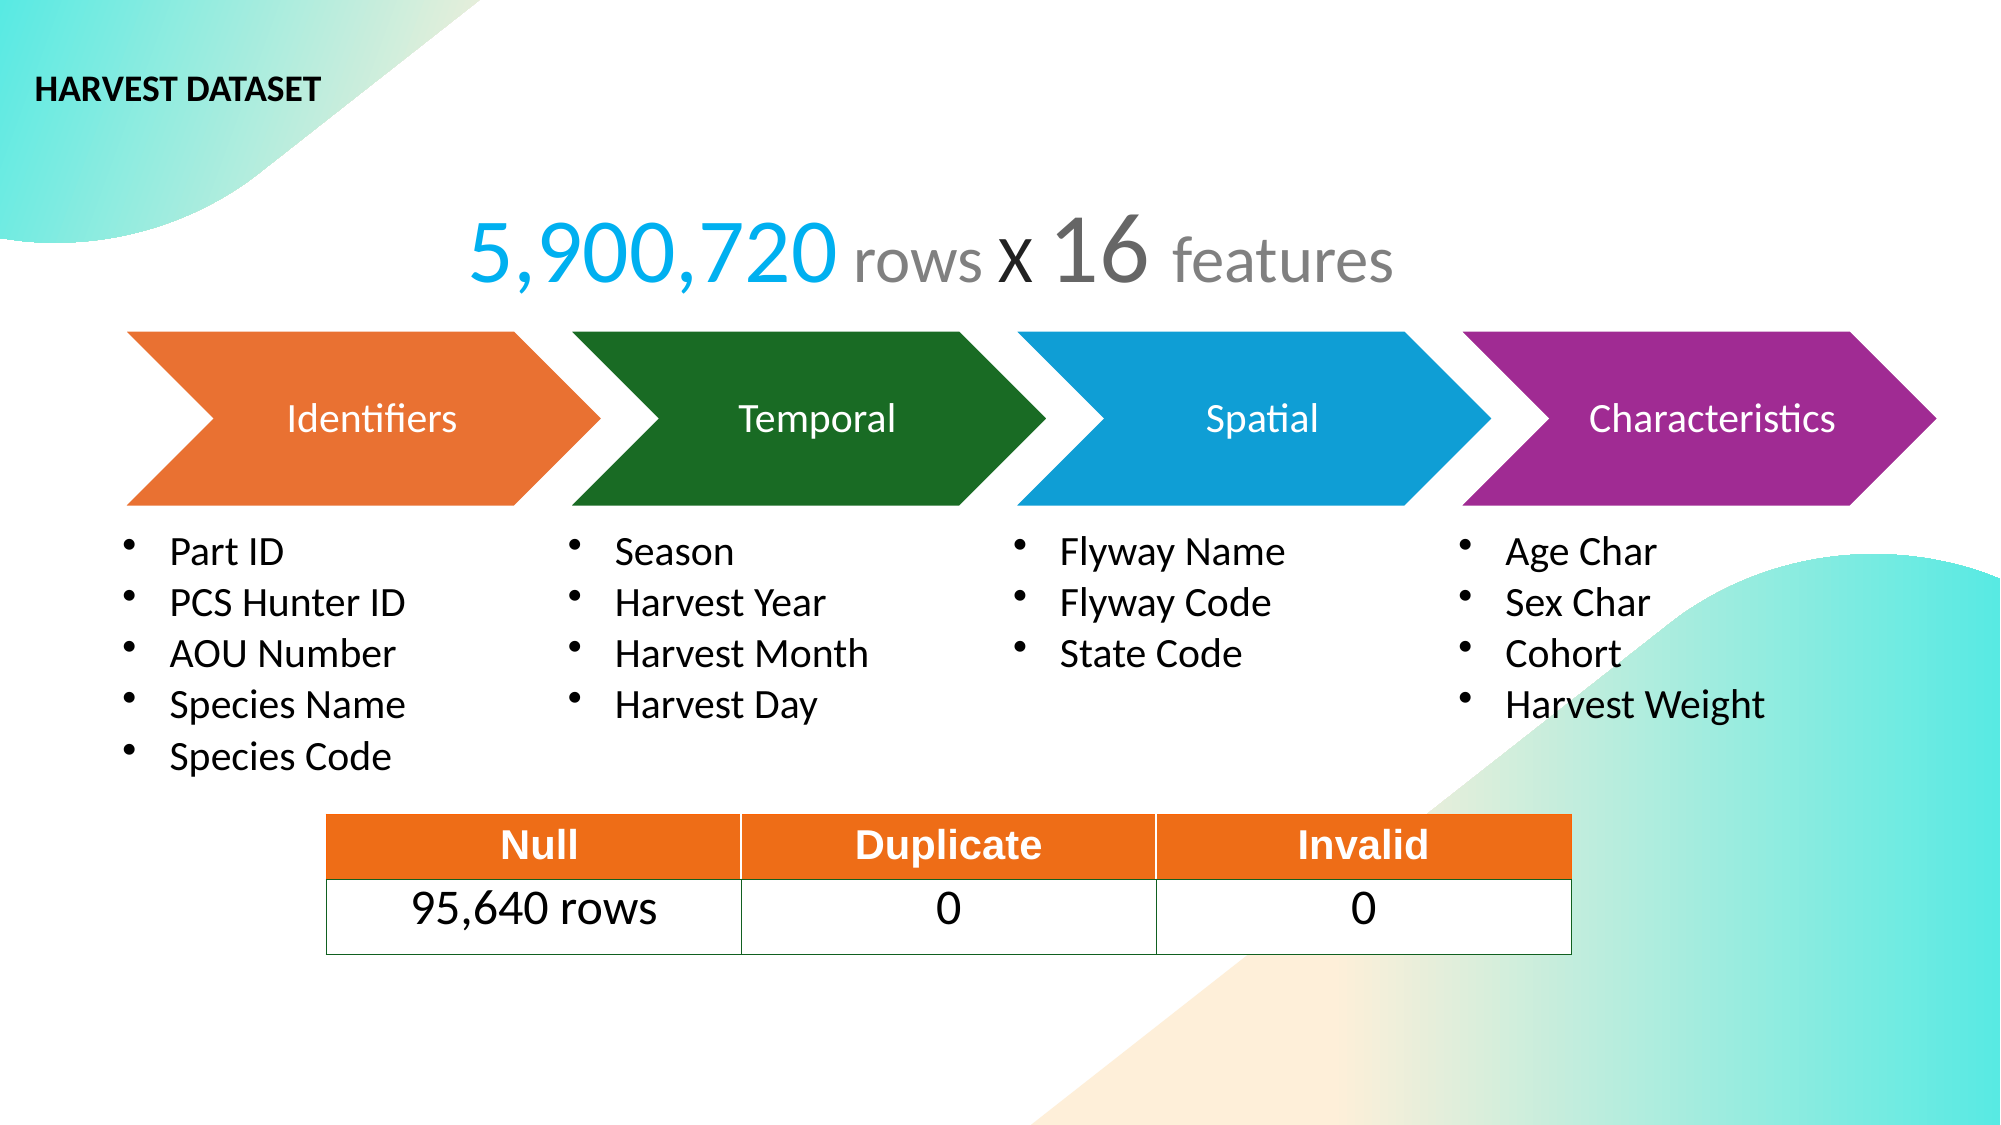

# HARVEST DATASET
5,900,720 rows X 16 features
 Identifiers
 Part ID
 PCS Hunter ID
 AOU Number
 Species Name
 Species Code
 Temporal
 Season
 Harvest Year
 Harvest Month
 Harvest Day
 Spatial
 Flyway Name
 Flyway Code
 State Code
  Characteristics
 Age Char
 Sex Char
 Cohort
 Harvest Weight

| Null​ | Duplicate​ | Invalid​ |
| --- | --- | --- |
| 95,640 rows​ | 0​ | 0​ |
6